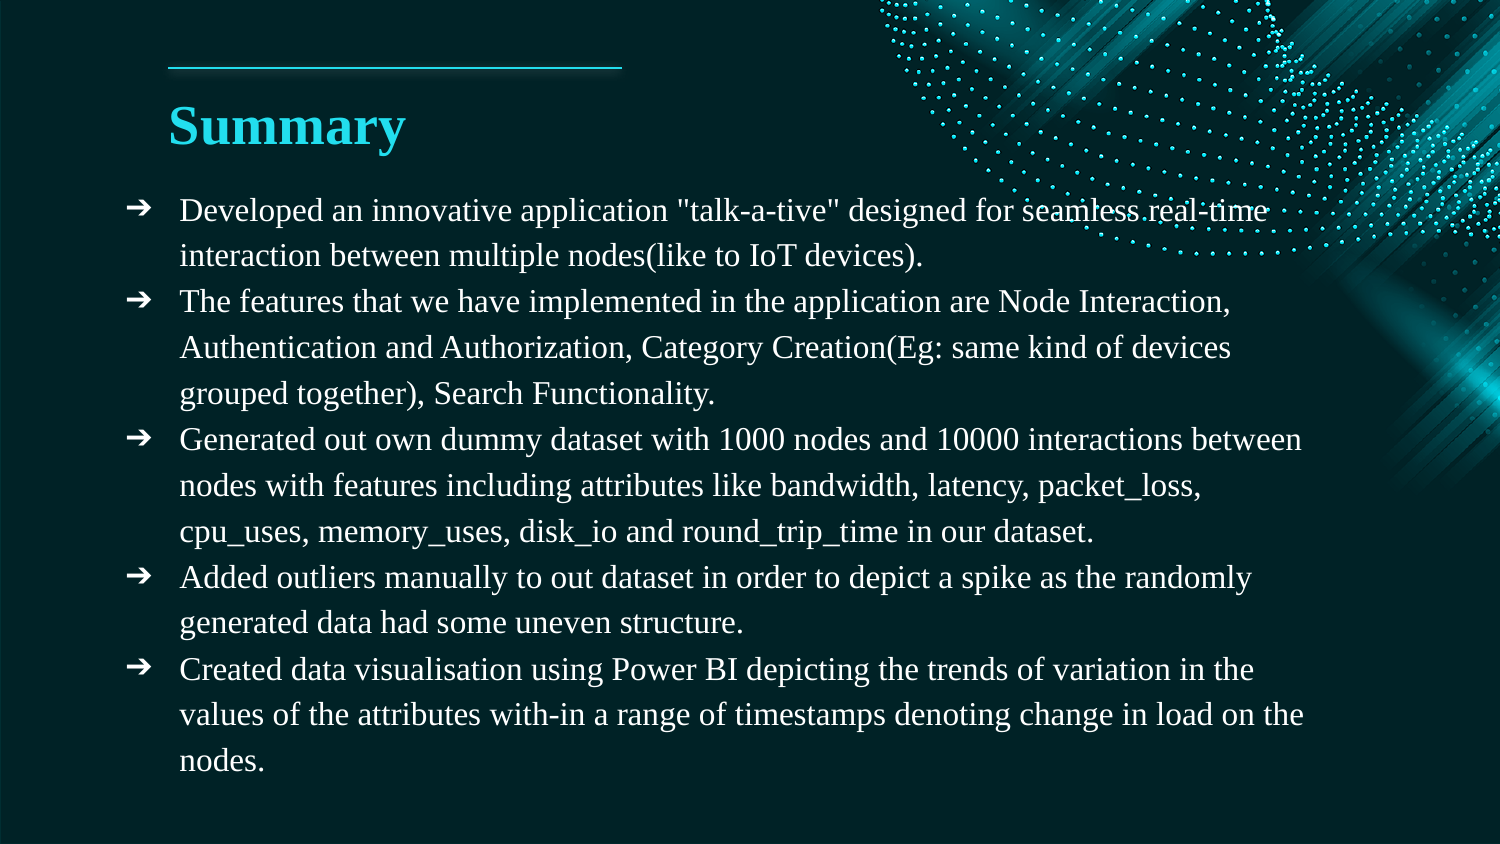

# Summary
Developed an innovative application "talk-a-tive" designed for seamless real-time interaction between multiple nodes(like to IoT devices).
The features that we have implemented in the application are Node Interaction, Authentication and Authorization, Category Creation(Eg: same kind of devices grouped together), Search Functionality.
Generated out own dummy dataset with 1000 nodes and 10000 interactions between nodes with features including attributes like bandwidth, latency, packet_loss, cpu_uses, memory_uses, disk_io and round_trip_time in our dataset.
Added outliers manually to out dataset in order to depict a spike as the randomly generated data had some uneven structure.
Created data visualisation using Power BI depicting the trends of variation in the values of the attributes with-in a range of timestamps denoting change in load on the nodes.